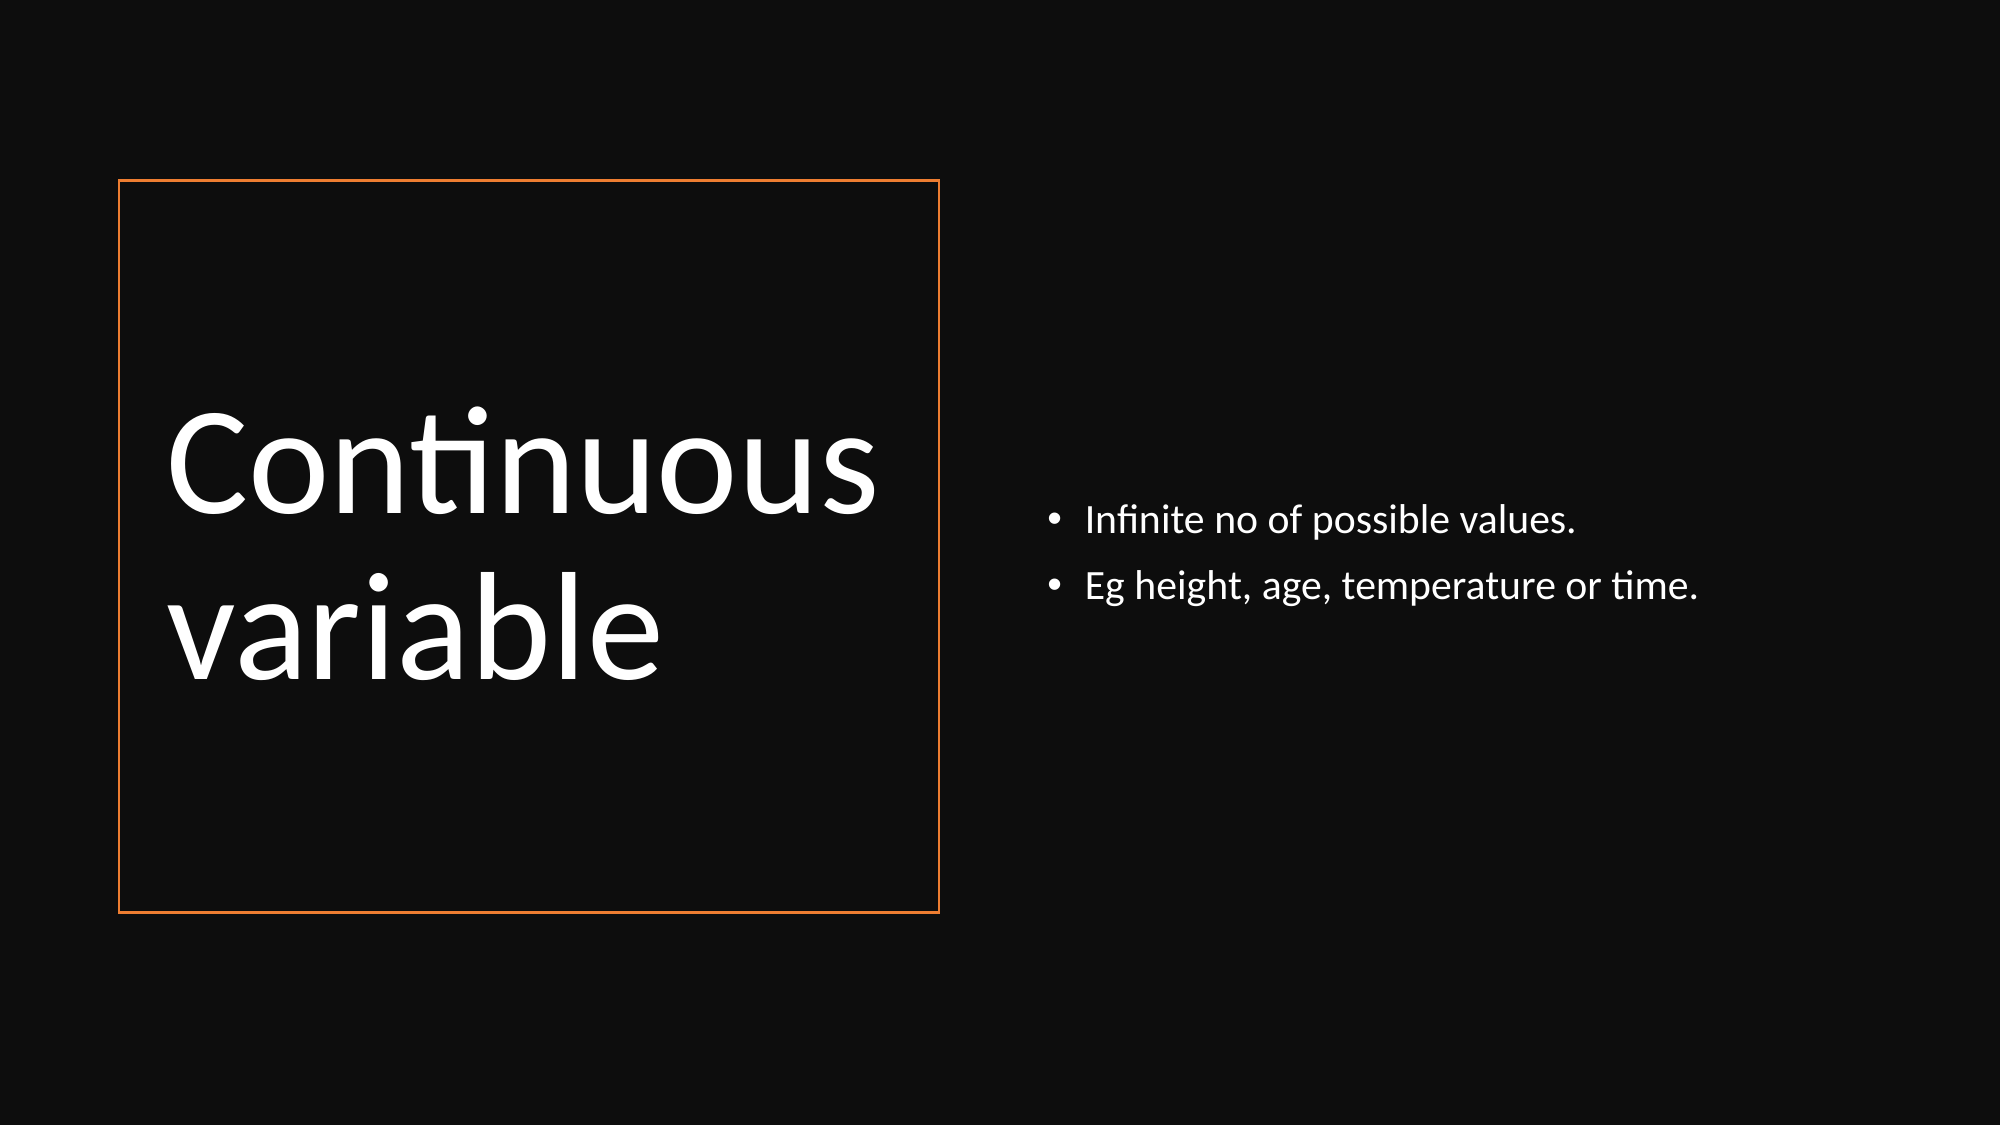

Infinite no of possible values.
Eg height, age, temperature or time.

# Continuous variable